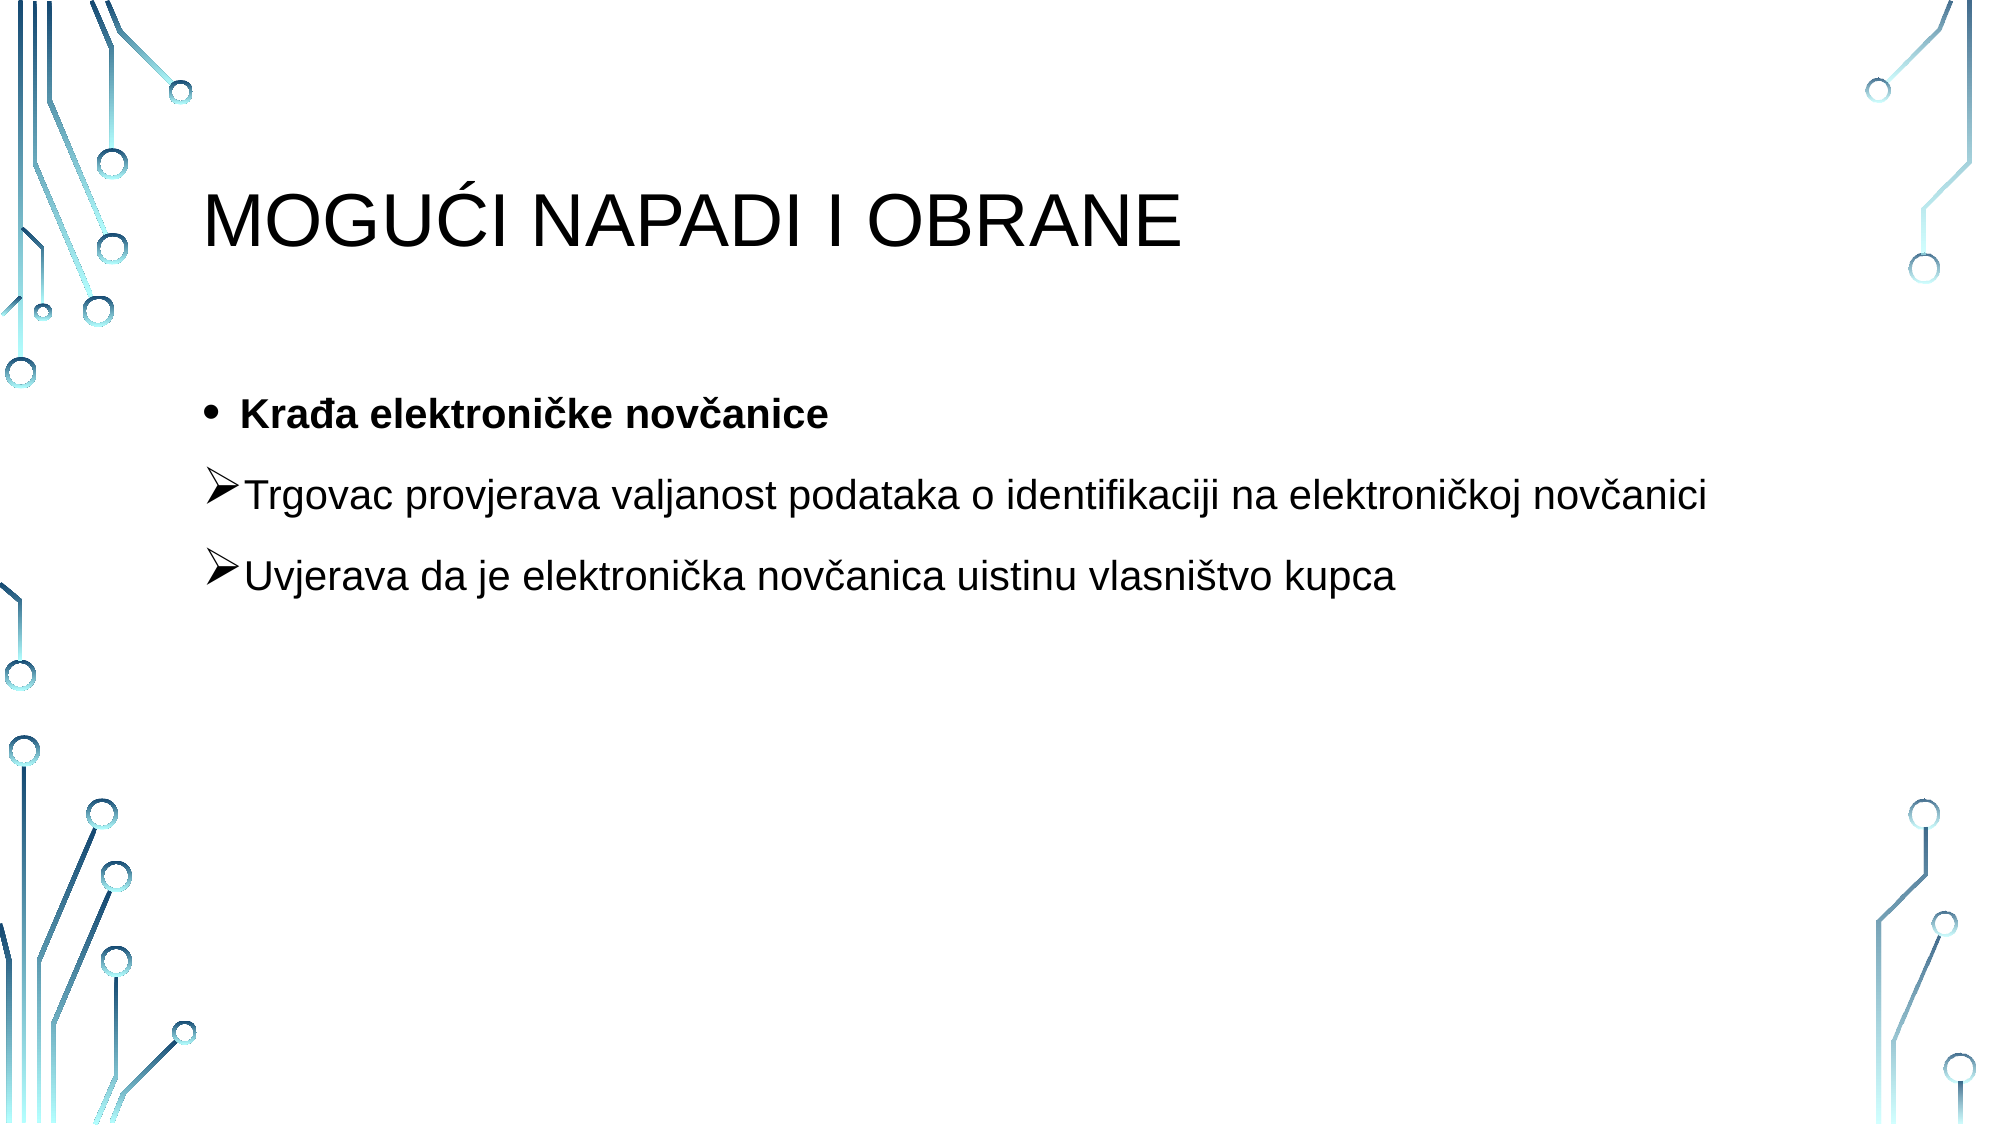

# Mogući napadi i obrane
Krađa elektroničke novčanice
Trgovac provjerava valjanost podataka o identifikaciji na elektroničkoj novčanici
Uvjerava da je elektronička novčanica uistinu vlasništvo kupca